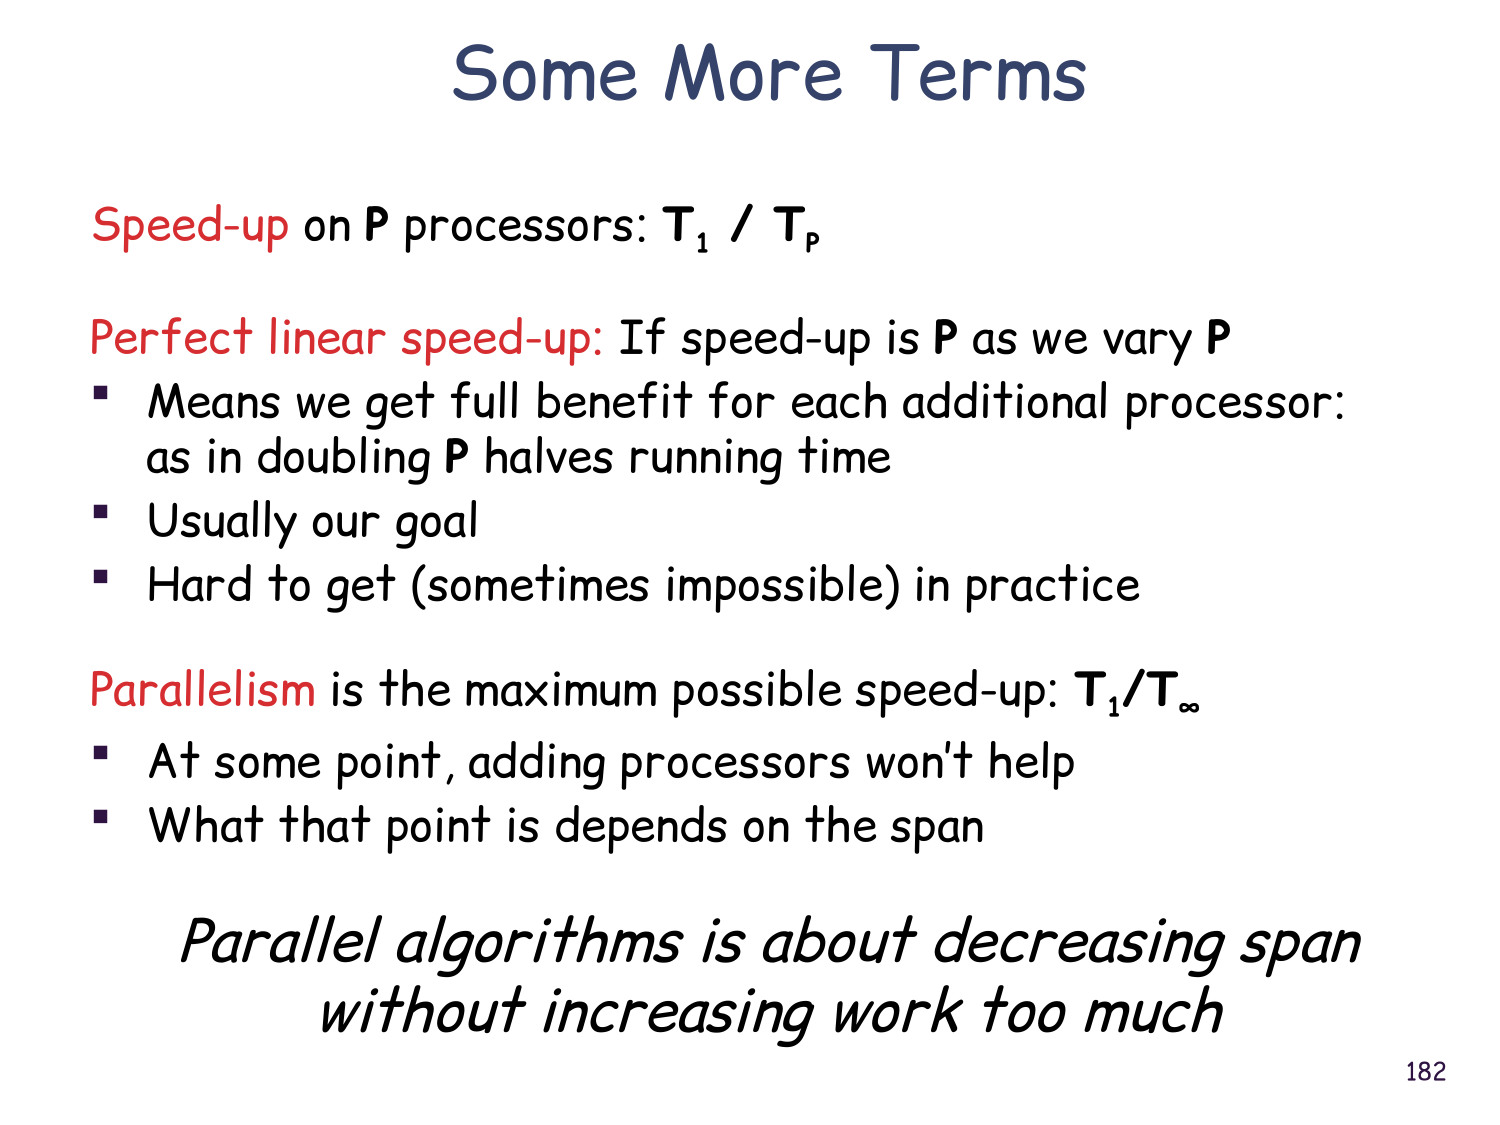

# Some More Terms
Speed-up on P processors: T1 / TP

Perfect linear speed-up: If speed-up is P as we vary P
Means we get full benefit for each additional processor:
as in doubling P halves running time
Usually our goal
Hard to get (sometimes impossible) in practice

Parallelism is the maximum possible speed-up: T1/T∞
At some point, adding processors won’t help
What that point is depends on the span

Parallel algorithms is about decreasing span without increasing work too much

182